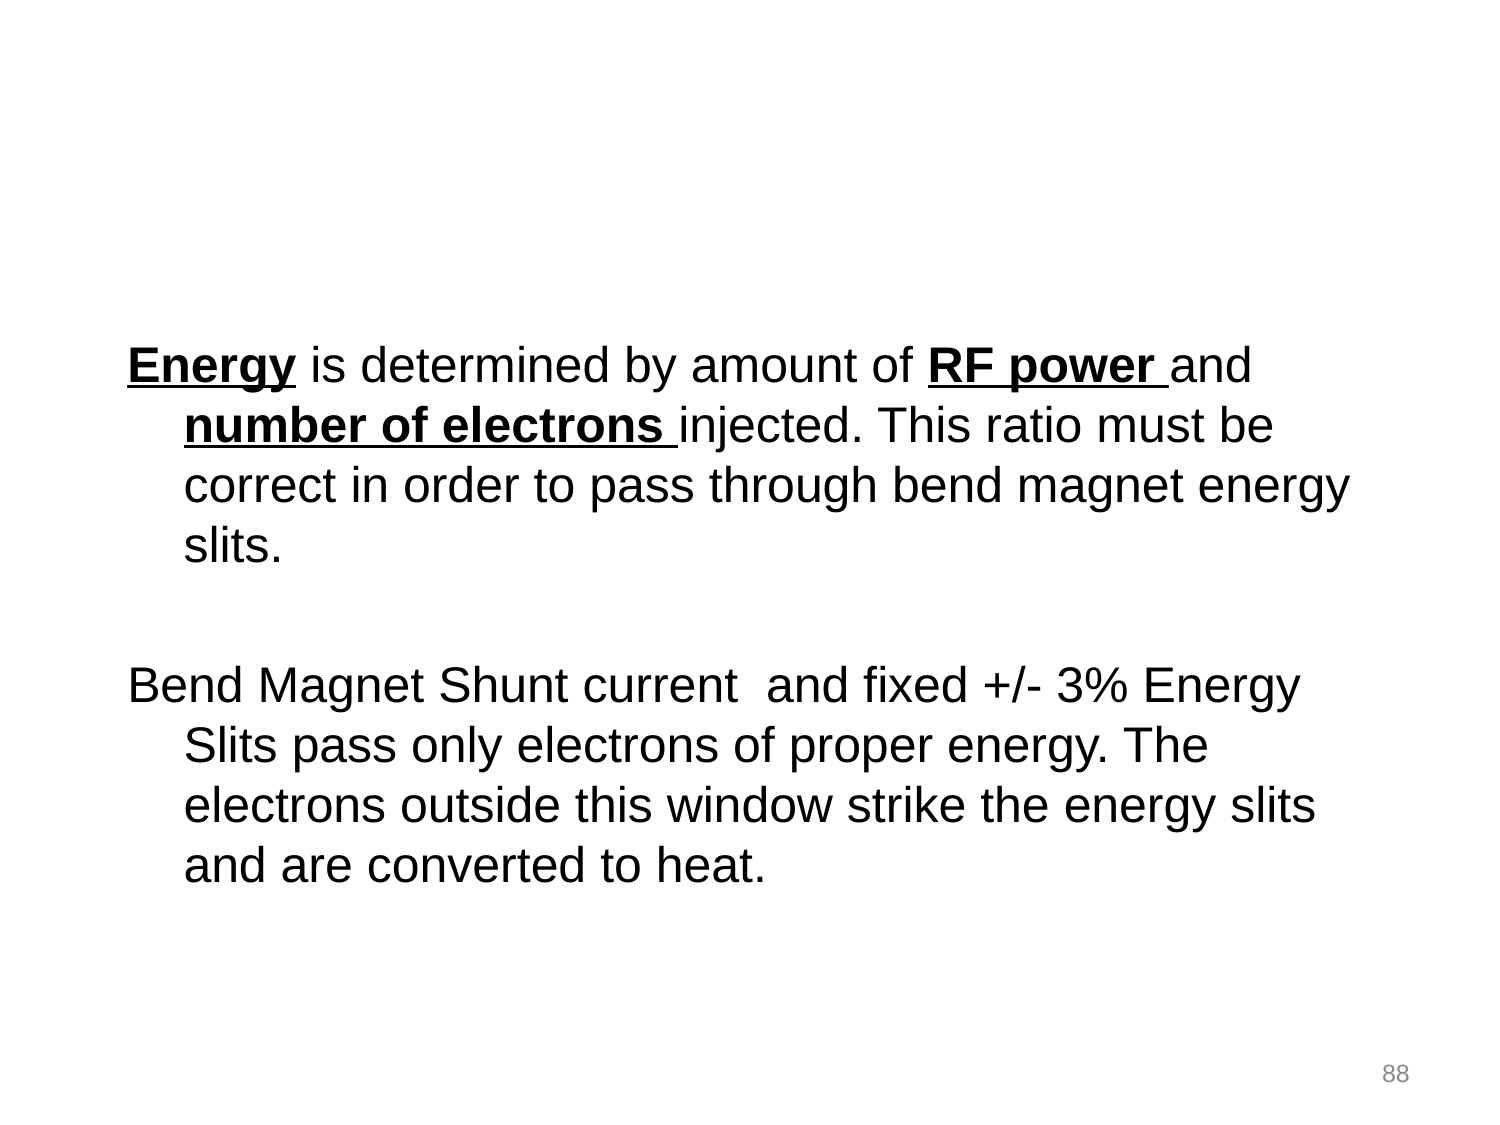

Energy is determined by amount of RF power and number of electrons injected. This ratio must be correct in order to pass through bend magnet energy slits.

Bend Magnet Shunt current  and fixed +/- 3% Energy Slits pass only electrons of proper energy. The electrons outside this window strike the energy slits and are converted to heat.
88